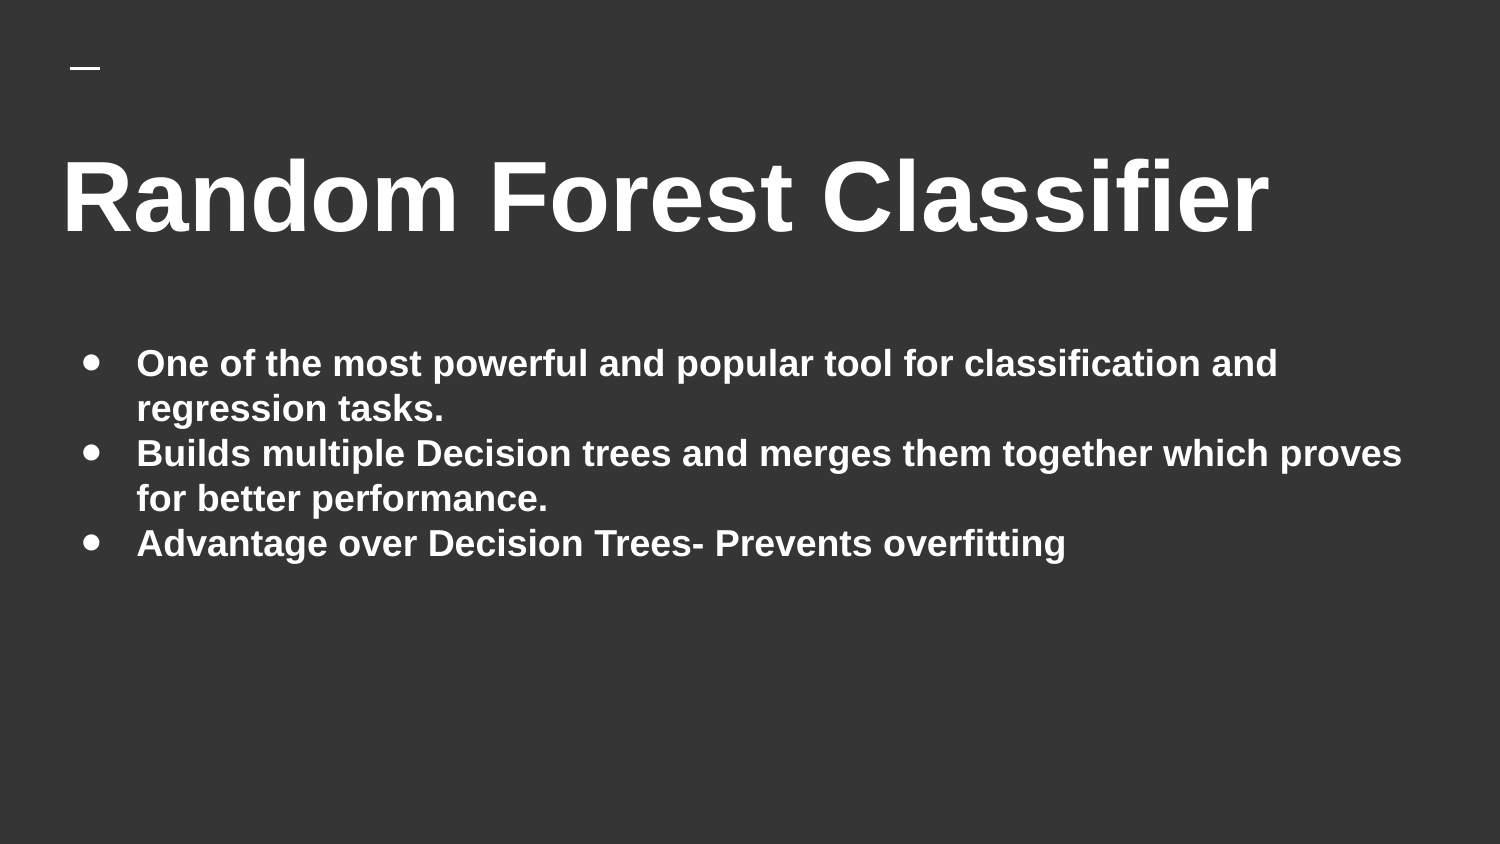

# Random Forest Classifier

One of the most powerful and popular tool for classification and regression tasks.
Builds multiple Decision trees and merges them together which proves for better performance.
Advantage over Decision Trees- Prevents overfitting